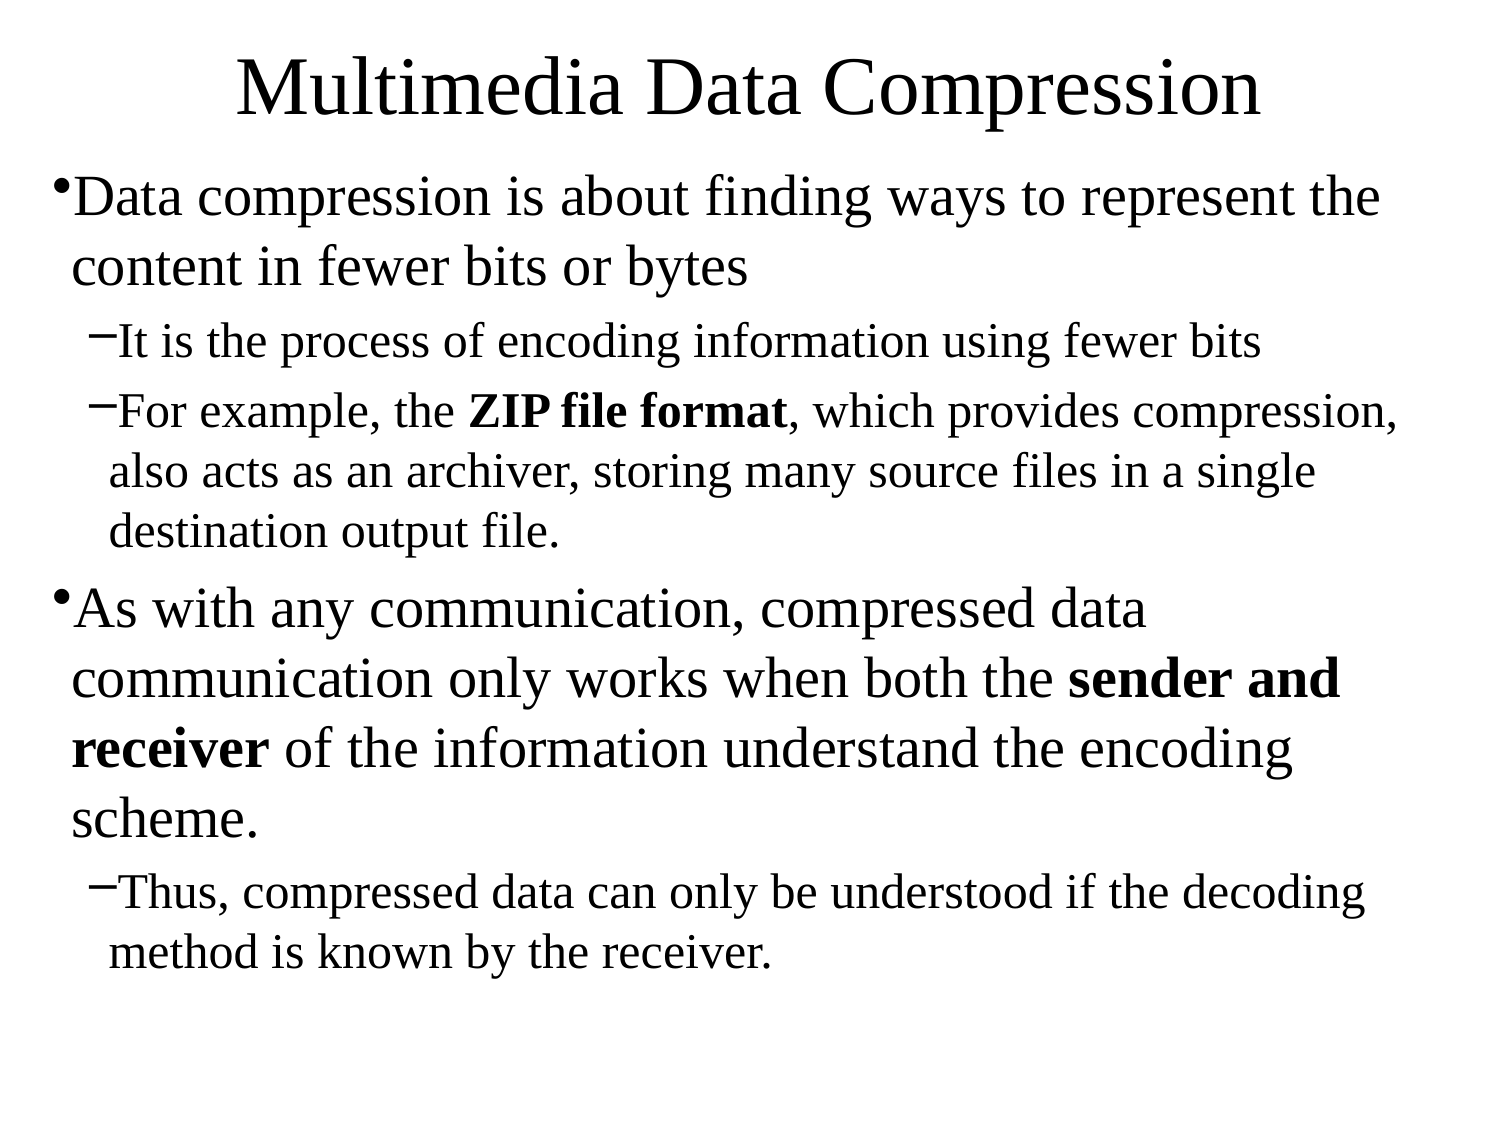

# Multimedia Data Compression
Data compression is about finding ways to represent the content in fewer bits or bytes
It is the process of encoding information using fewer bits
For example, the ZIP file format, which provides compression, also acts as an archiver, storing many source files in a single destination output file.
As with any communication, compressed data communication only works when both the sender and receiver of the information understand the encoding scheme.
Thus, compressed data can only be understood if the decoding method is known by the receiver.

46